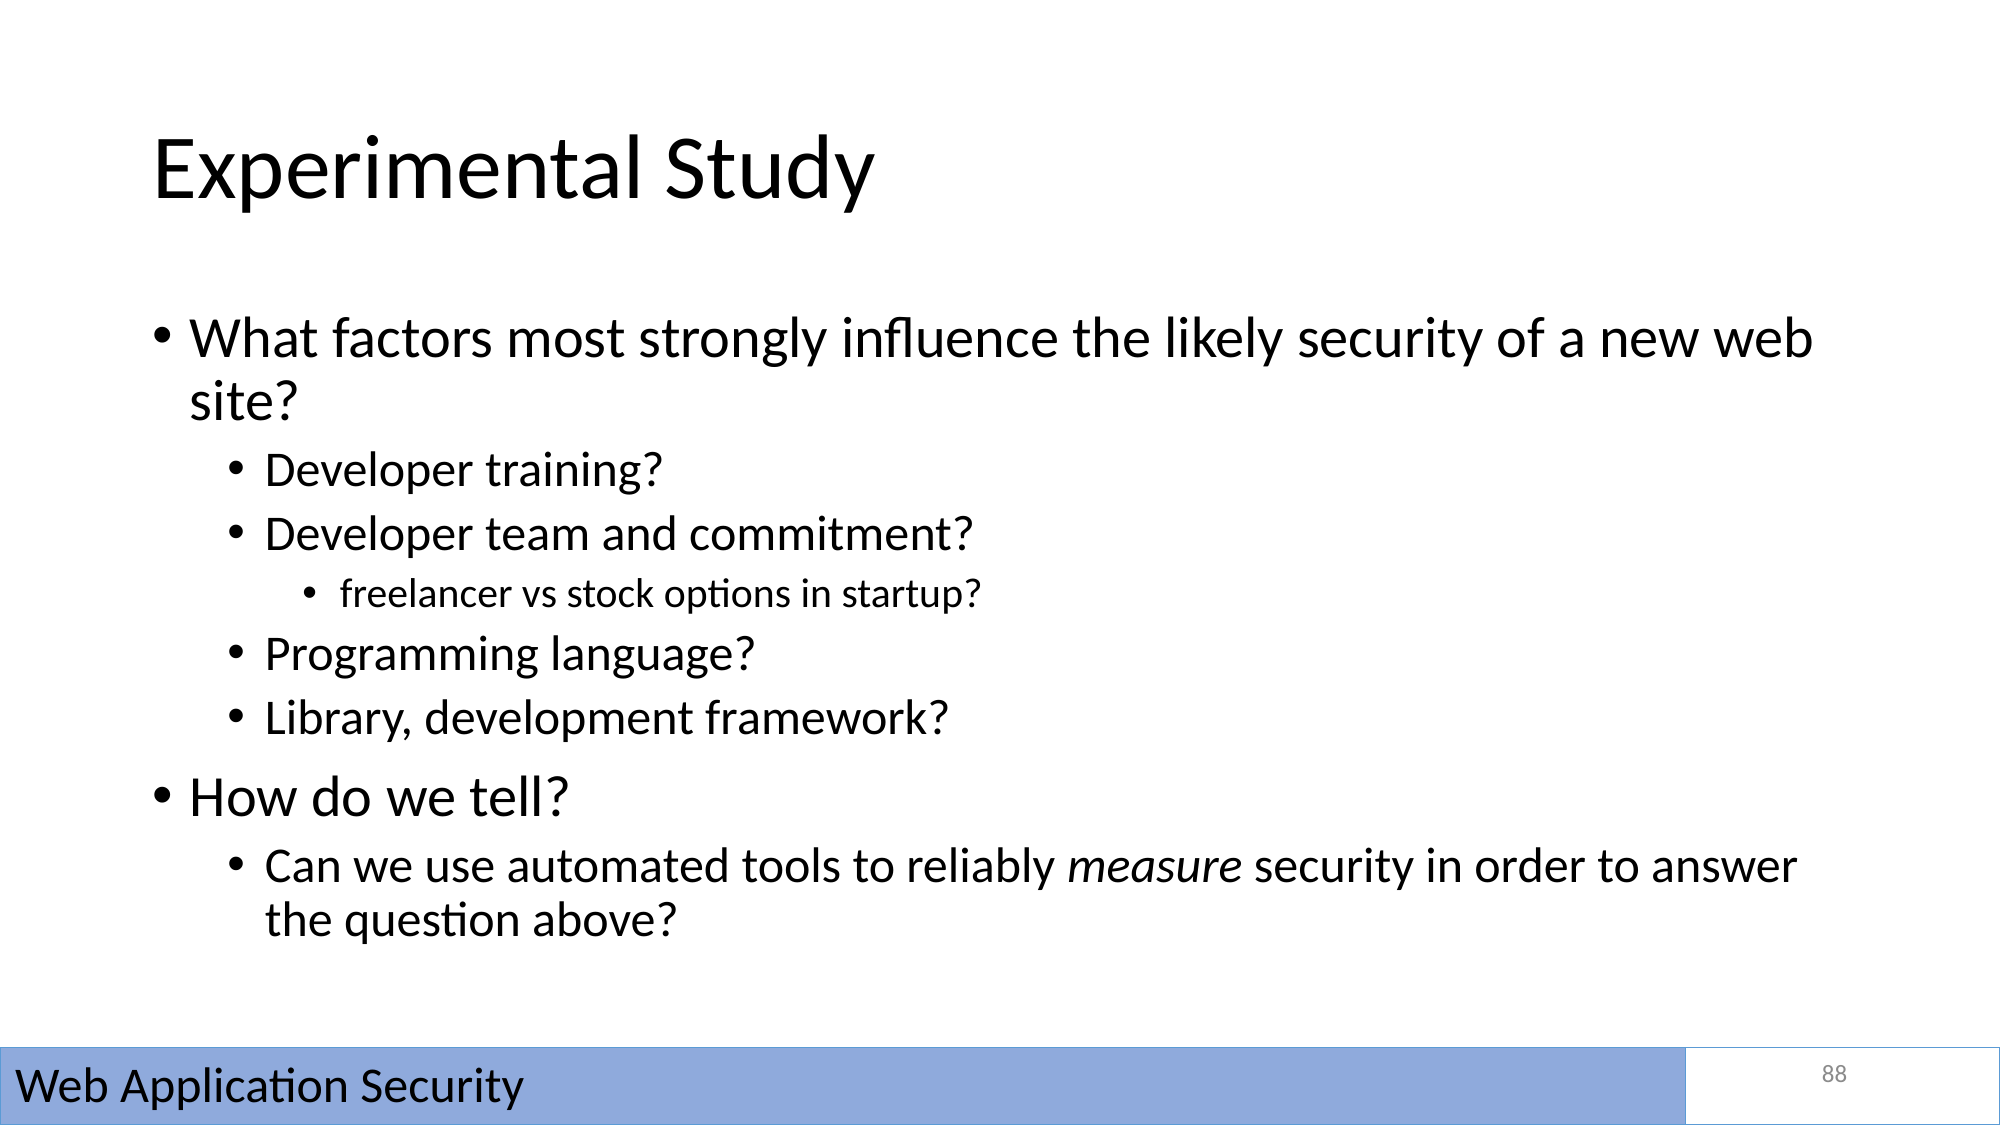

# Experimental Study
What factors most strongly influence the likely security of a new web site?
Developer training?
Developer team and commitment?
freelancer vs stock options in startup?
Programming language?
Library, development framework?
How do we tell?
Can we use automated tools to reliably measure security in order to answer the question above?
88
Web Application Security